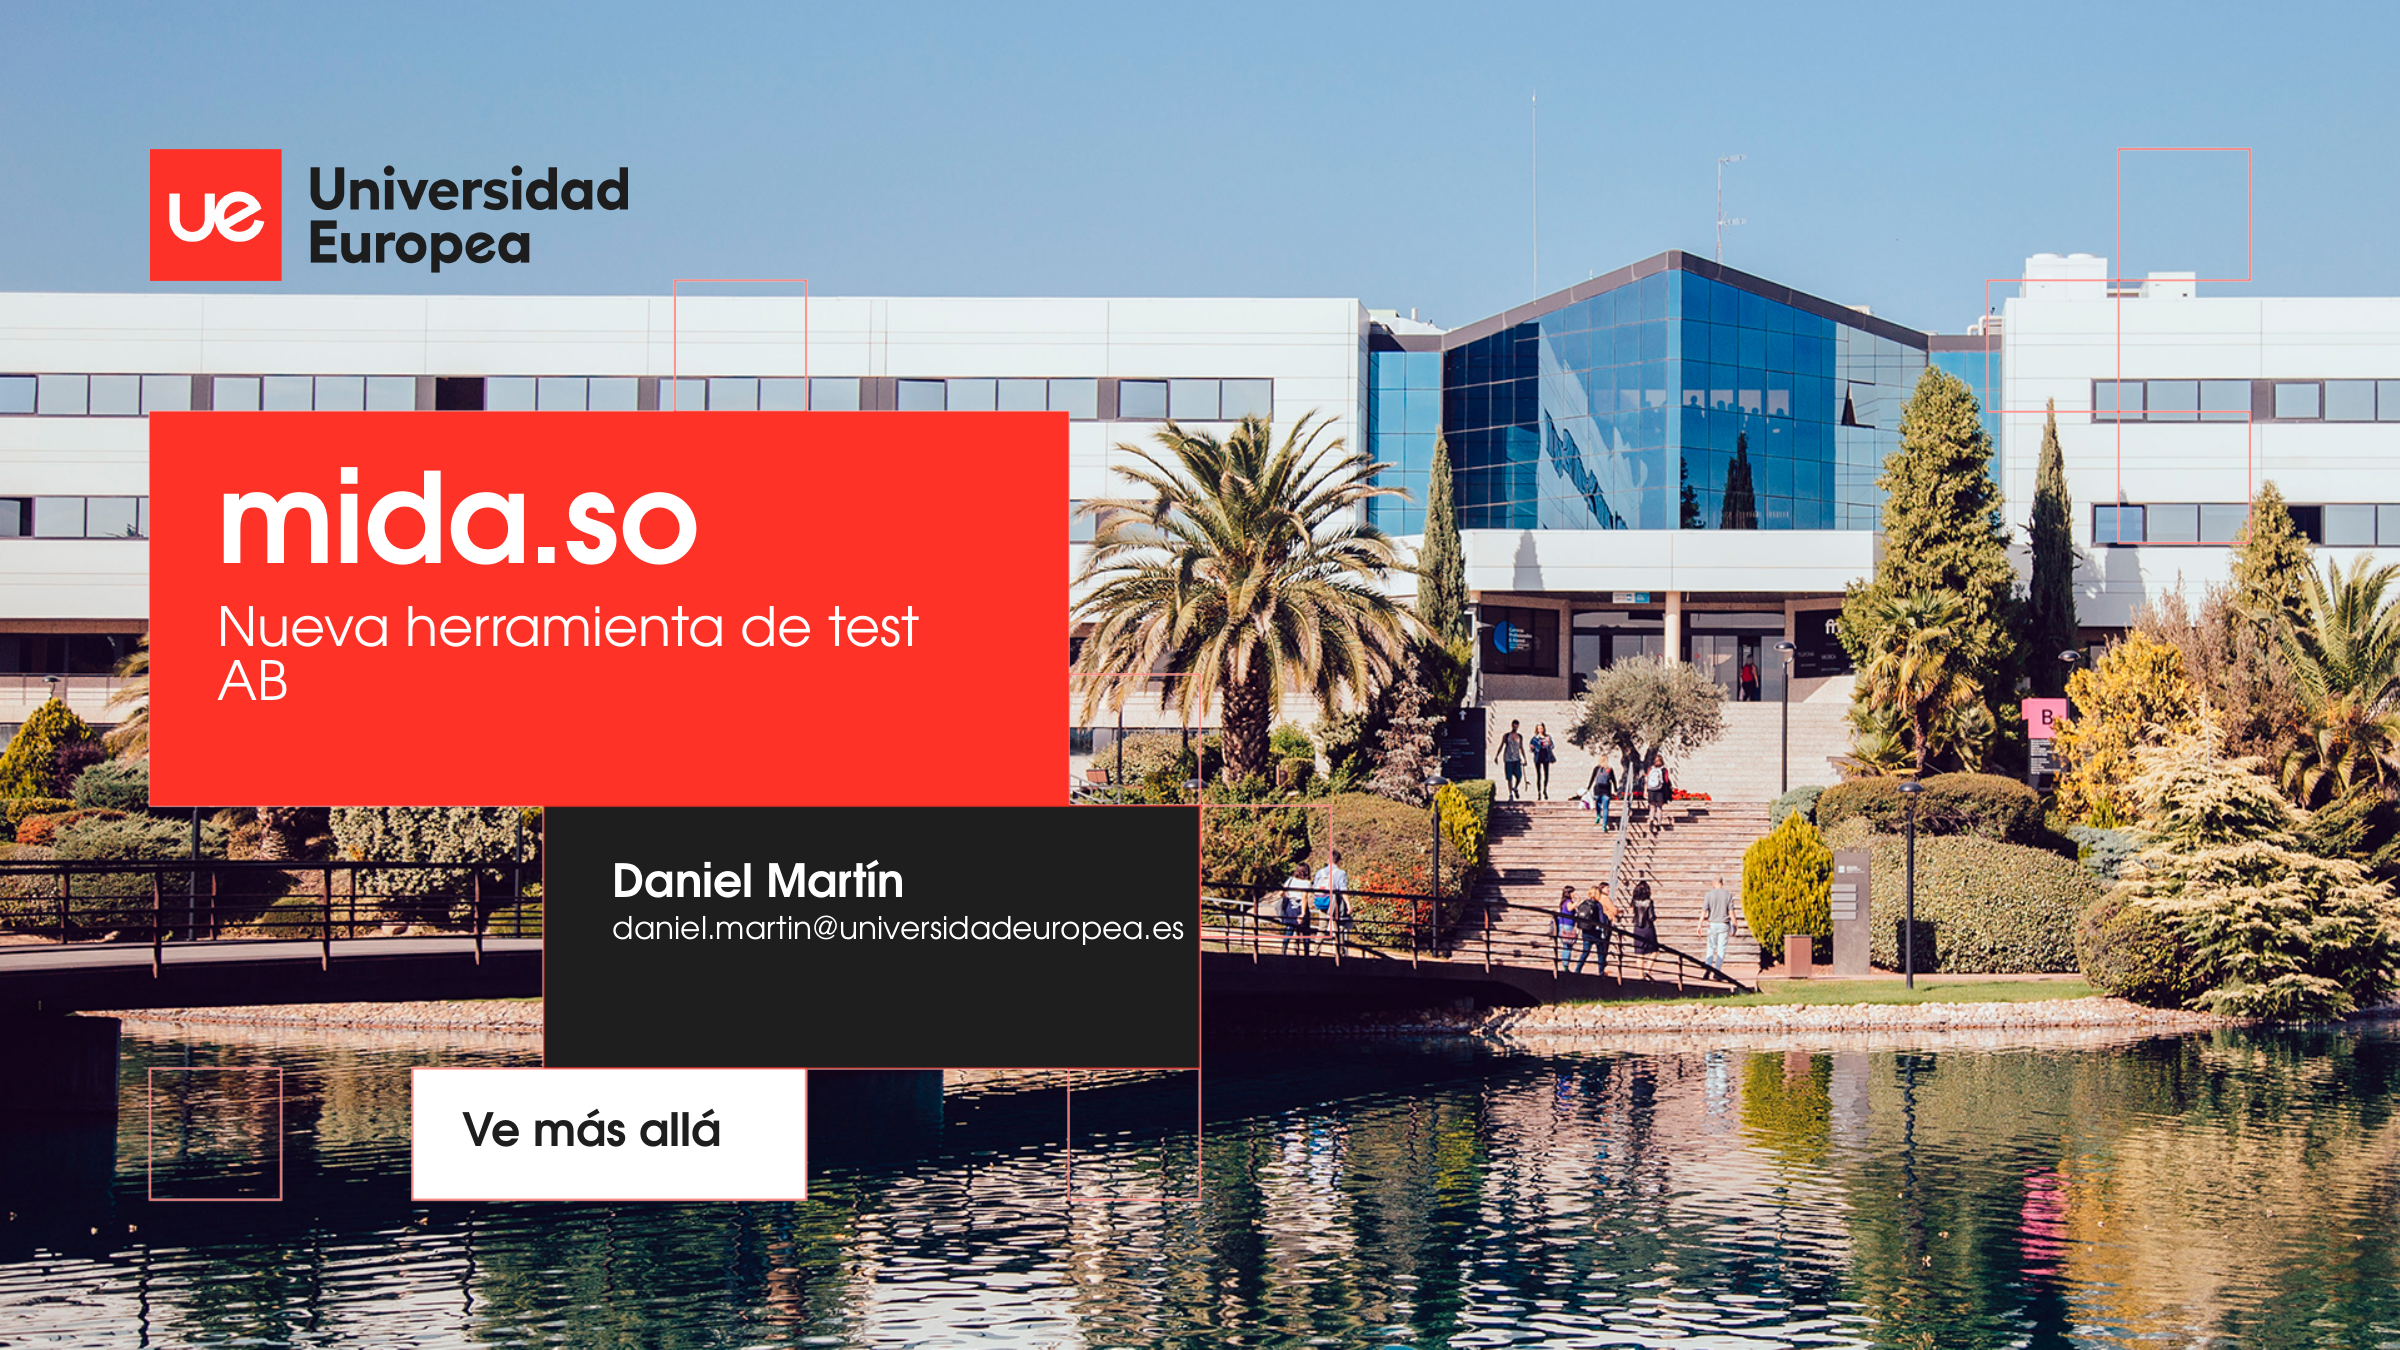

# mida.so
Nueva herramienta de test AB
Daniel Martín
daniel.martin@universidadeuropea.es